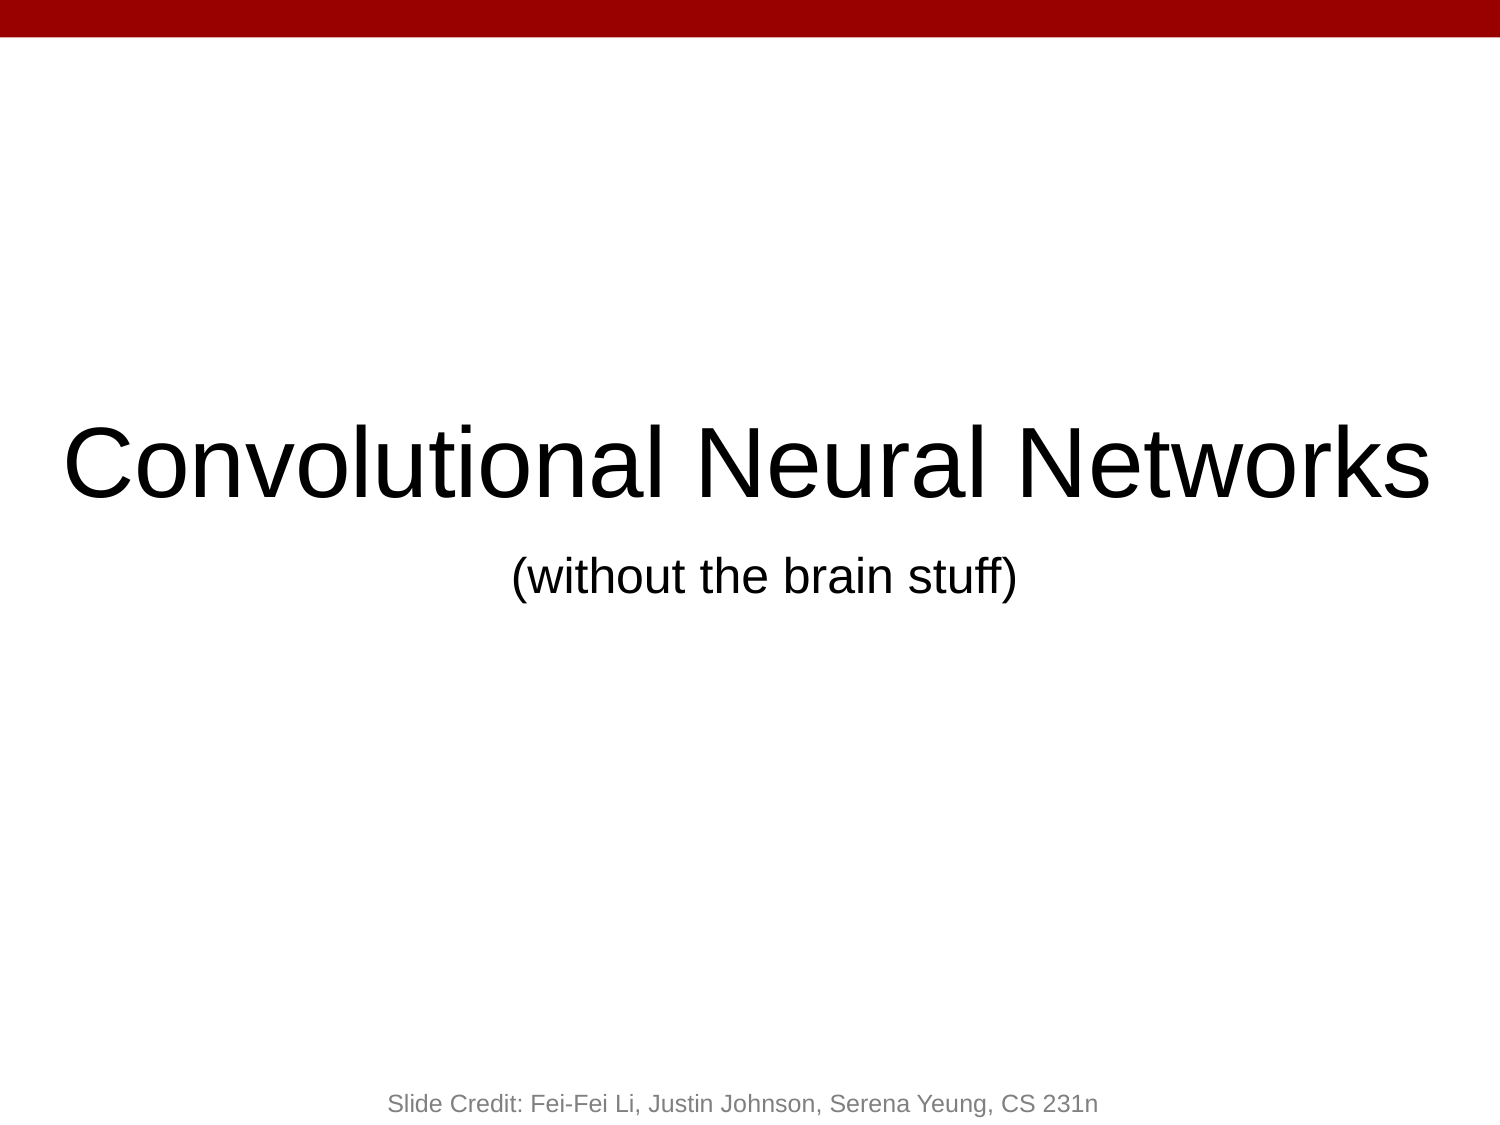

Convolutional Neural Networks
(without the brain stuff)
Slide Credit: Fei-Fei Li, Justin Johnson, Serena Yeung, CS 231n